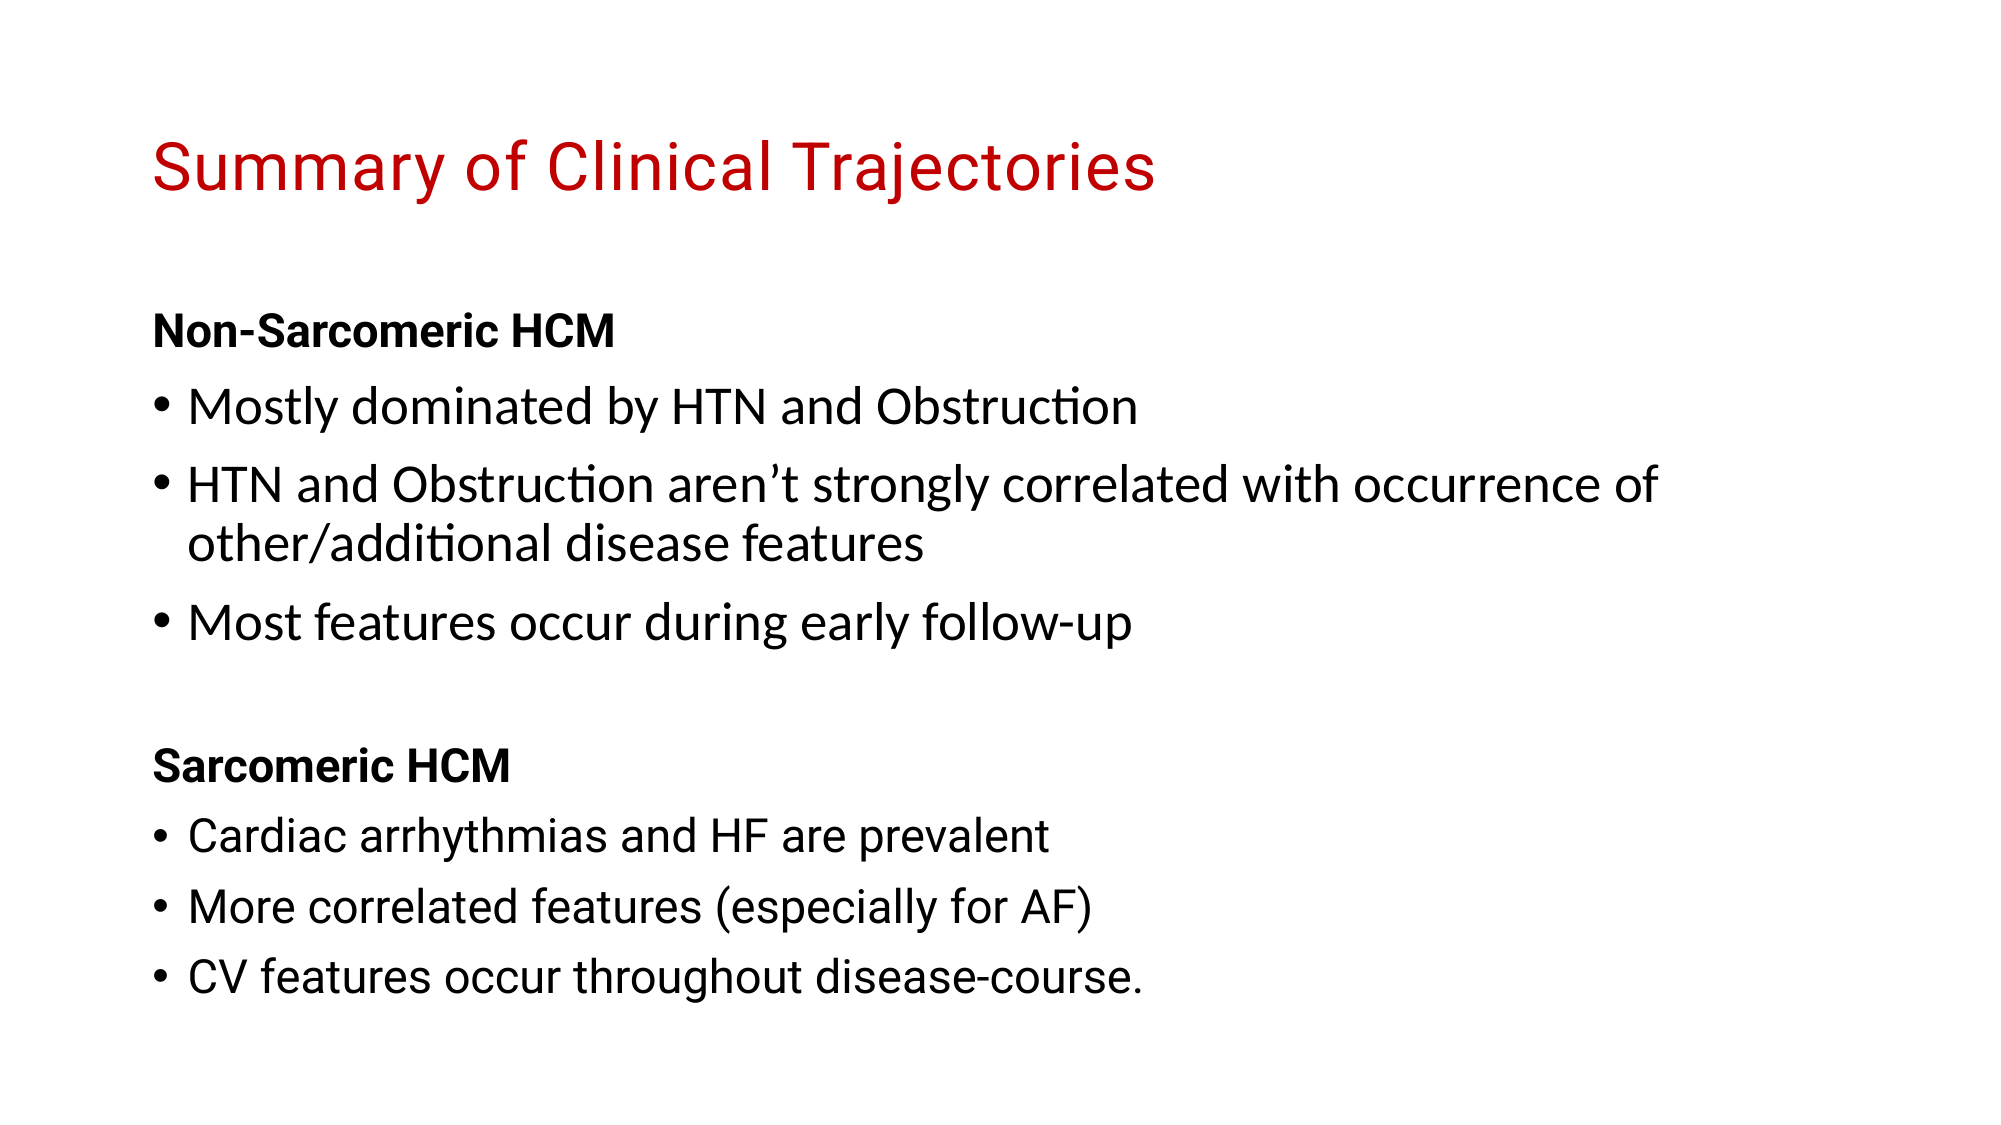

# Summary of Clinical Trajectories
Non-Sarcomeric HCM
Mostly dominated by HTN and Obstruction
HTN and Obstruction aren’t strongly correlated with occurrence of other/additional disease features
Most features occur during early follow-up

Sarcomeric HCM
Cardiac arrhythmias and HF are prevalent
More correlated features (especially for AF)
CV features occur throughout disease-course.